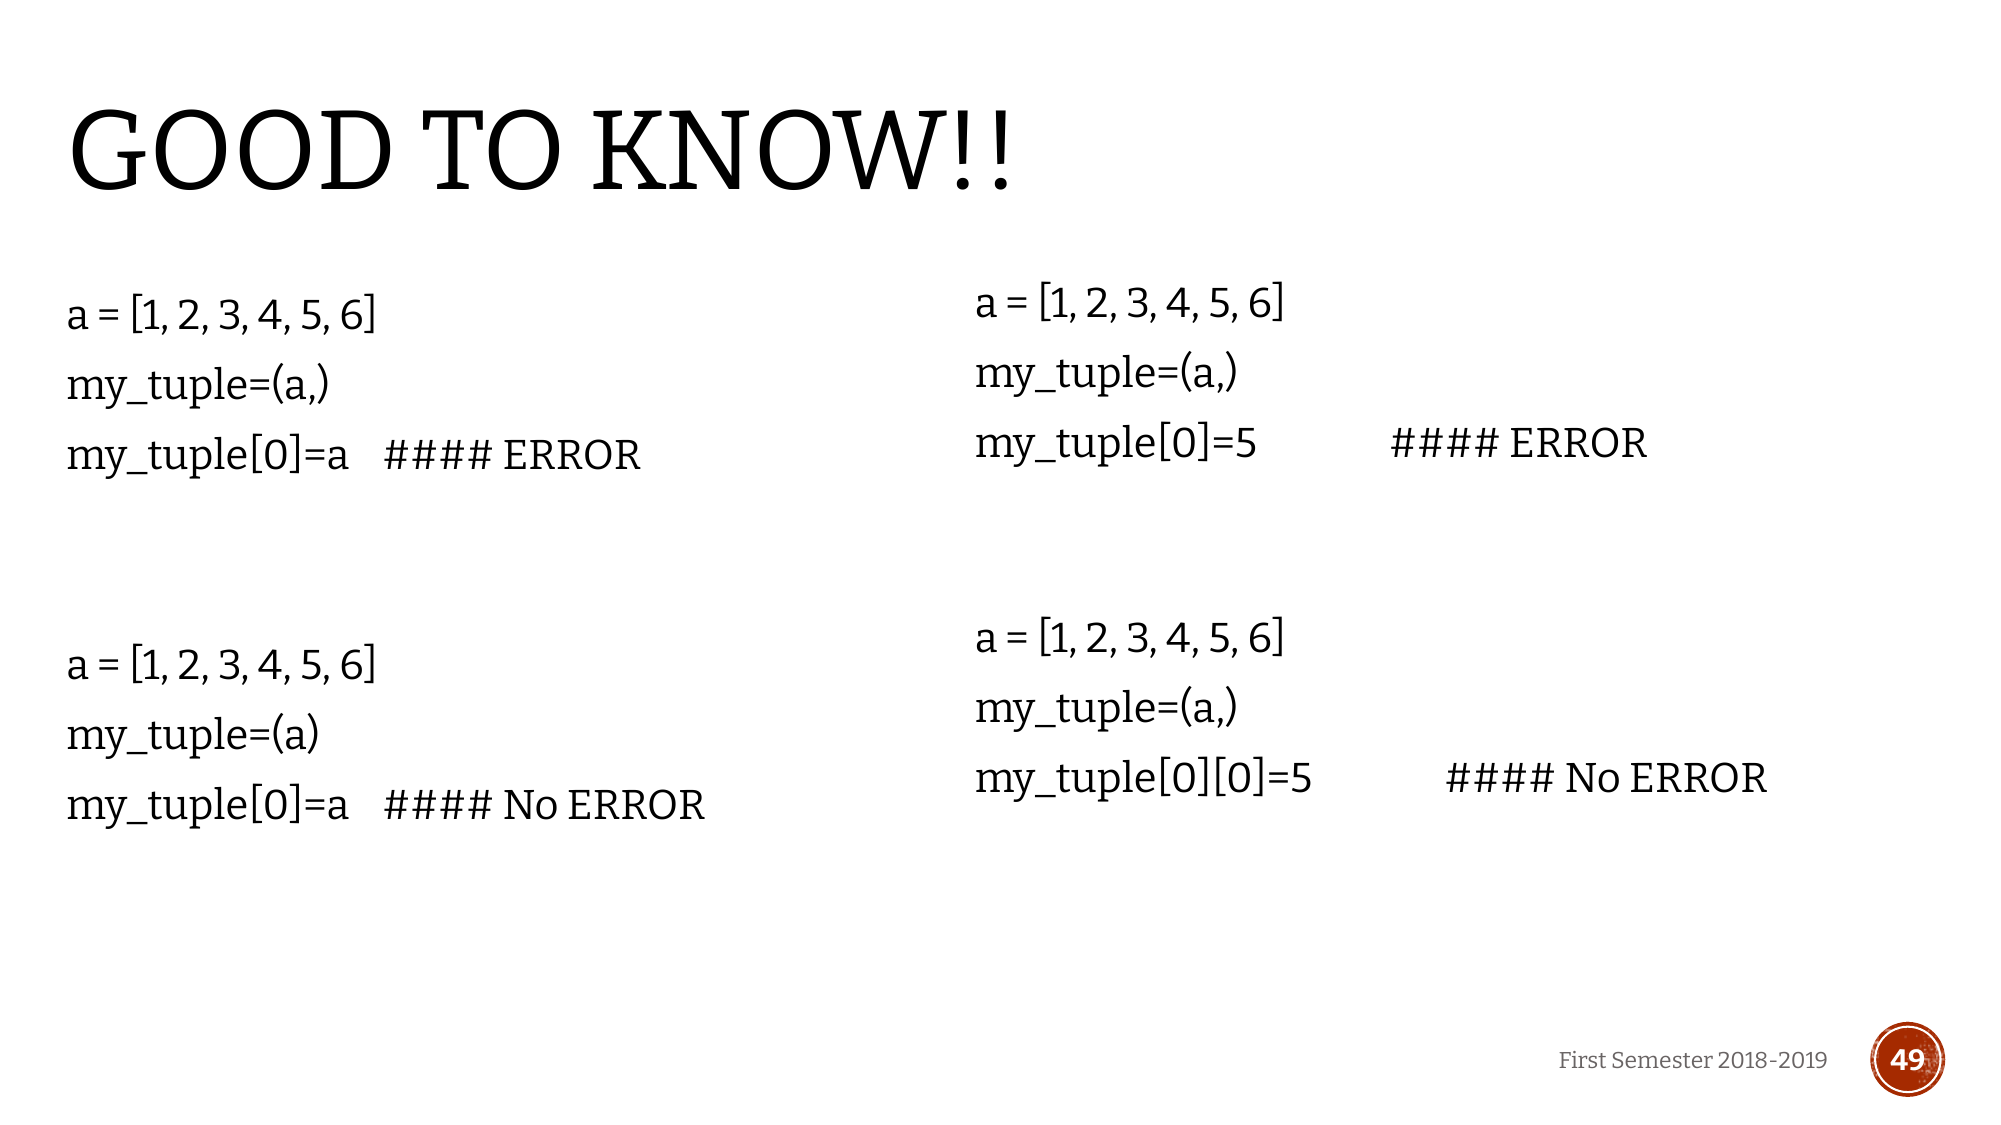

# Good To Know!!
a = [1, 2, 3, 4, 5, 6]
my_tuple=(a,)
my_tuple[0]=5                #### ERROR
a = [1, 2, 3, 4, 5, 6]
my_tuple=(a,)
my_tuple[0]=a    #### ERROR

a = [1, 2, 3, 4, 5, 6]
my_tuple=(a)
my_tuple[0]=a    #### No ERROR
a = [1, 2, 3, 4, 5, 6]
my_tuple=(a,)
my_tuple[0][0]=5                #### No ERROR
First Semester 2018-2019
49